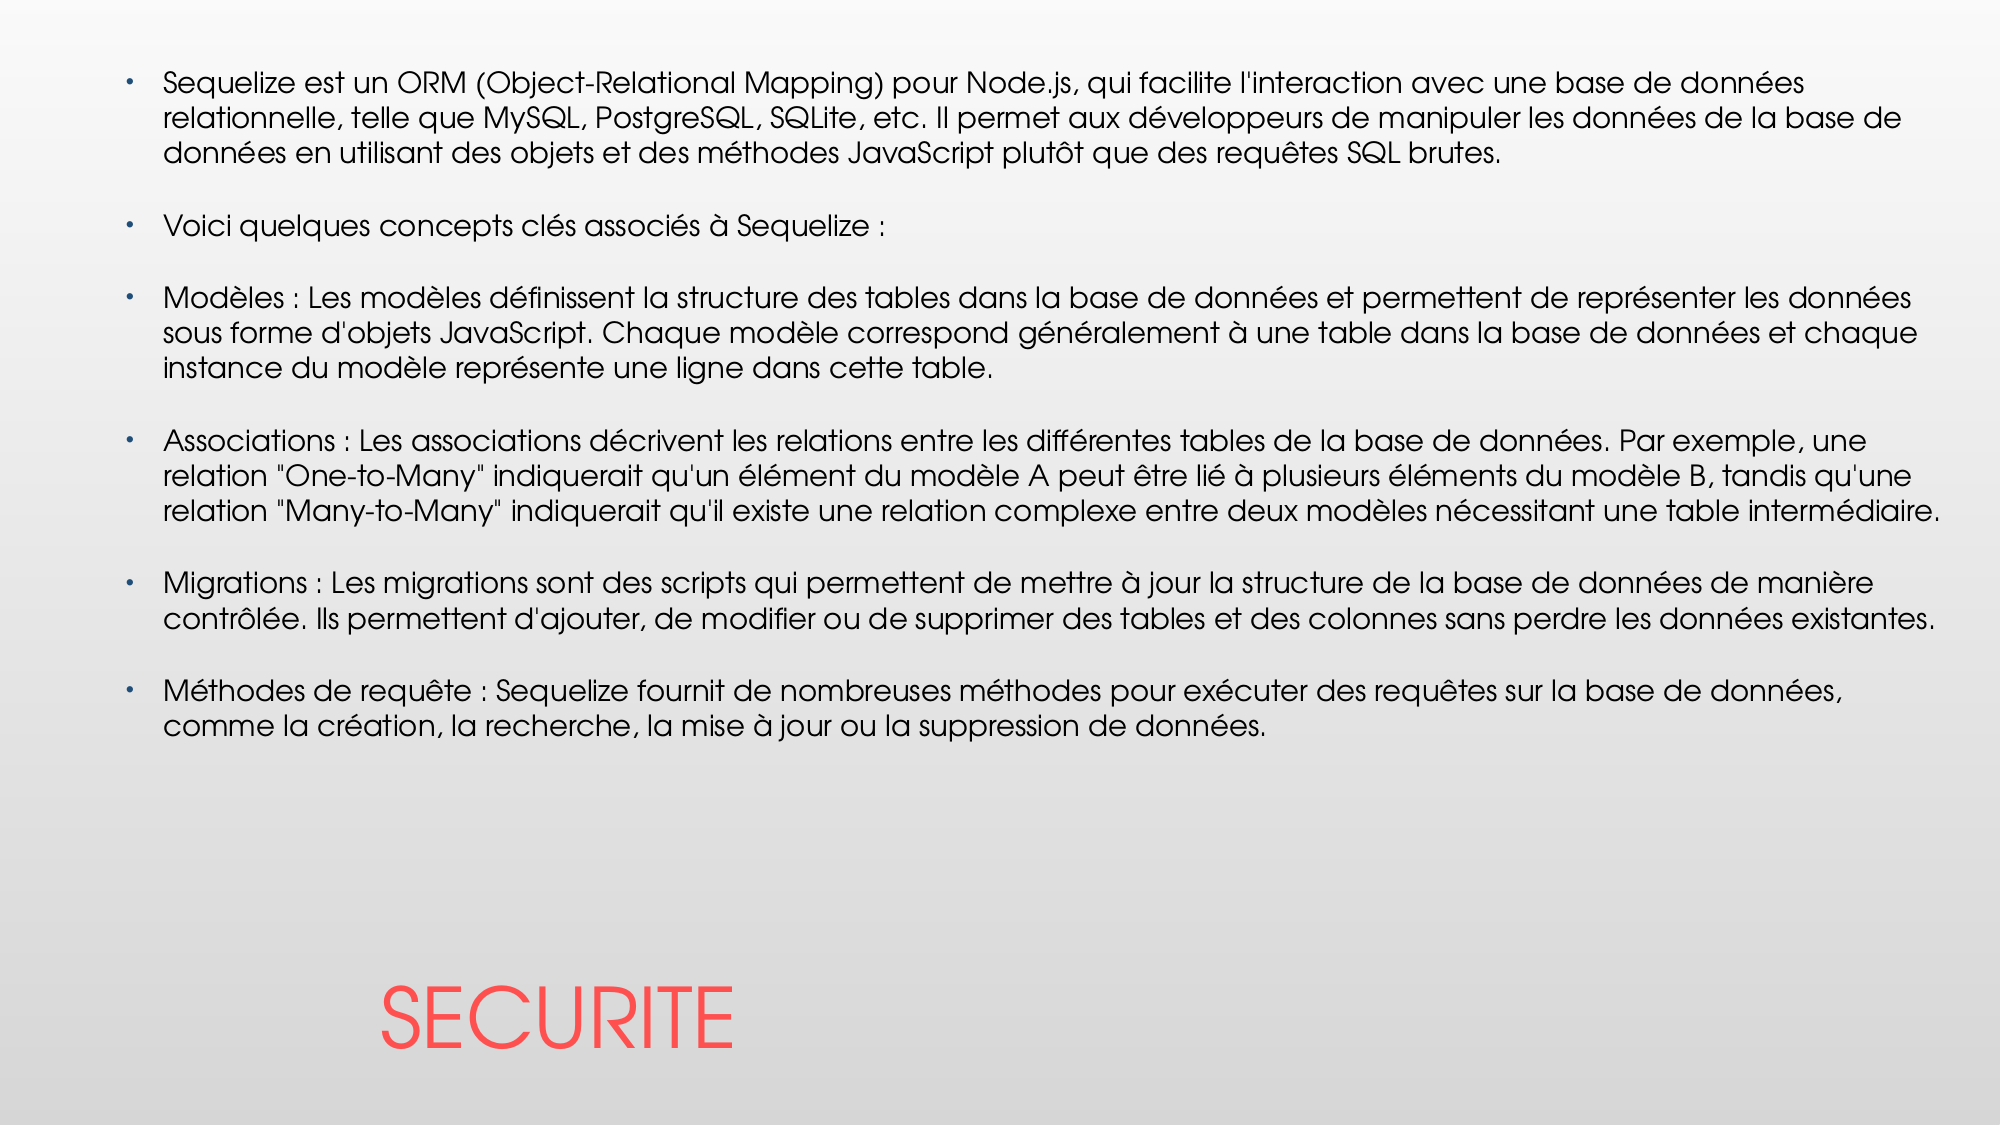

Sequelize est un ORM (Object-Relational Mapping) pour Node.js, qui facilite l'interaction avec une base de données relationnelle, telle que MySQL, PostgreSQL, SQLite, etc. Il permet aux développeurs de manipuler les données de la base de données en utilisant des objets et des méthodes JavaScript plutôt que des requêtes SQL brutes.
Voici quelques concepts clés associés à Sequelize :
Modèles : Les modèles définissent la structure des tables dans la base de données et permettent de représenter les données sous forme d'objets JavaScript. Chaque modèle correspond généralement à une table dans la base de données et chaque instance du modèle représente une ligne dans cette table.
Associations : Les associations décrivent les relations entre les différentes tables de la base de données. Par exemple, une relation "One-to-Many" indiquerait qu'un élément du modèle A peut être lié à plusieurs éléments du modèle B, tandis qu'une relation "Many-to-Many" indiquerait qu'il existe une relation complexe entre deux modèles nécessitant une table intermédiaire.
Migrations : Les migrations sont des scripts qui permettent de mettre à jour la structure de la base de données de manière contrôlée. Ils permettent d'ajouter, de modifier ou de supprimer des tables et des colonnes sans perdre les données existantes.
Méthodes de requête : Sequelize fournit de nombreuses méthodes pour exécuter des requêtes sur la base de données, comme la création, la recherche, la mise à jour ou la suppression de données.

SECURITE